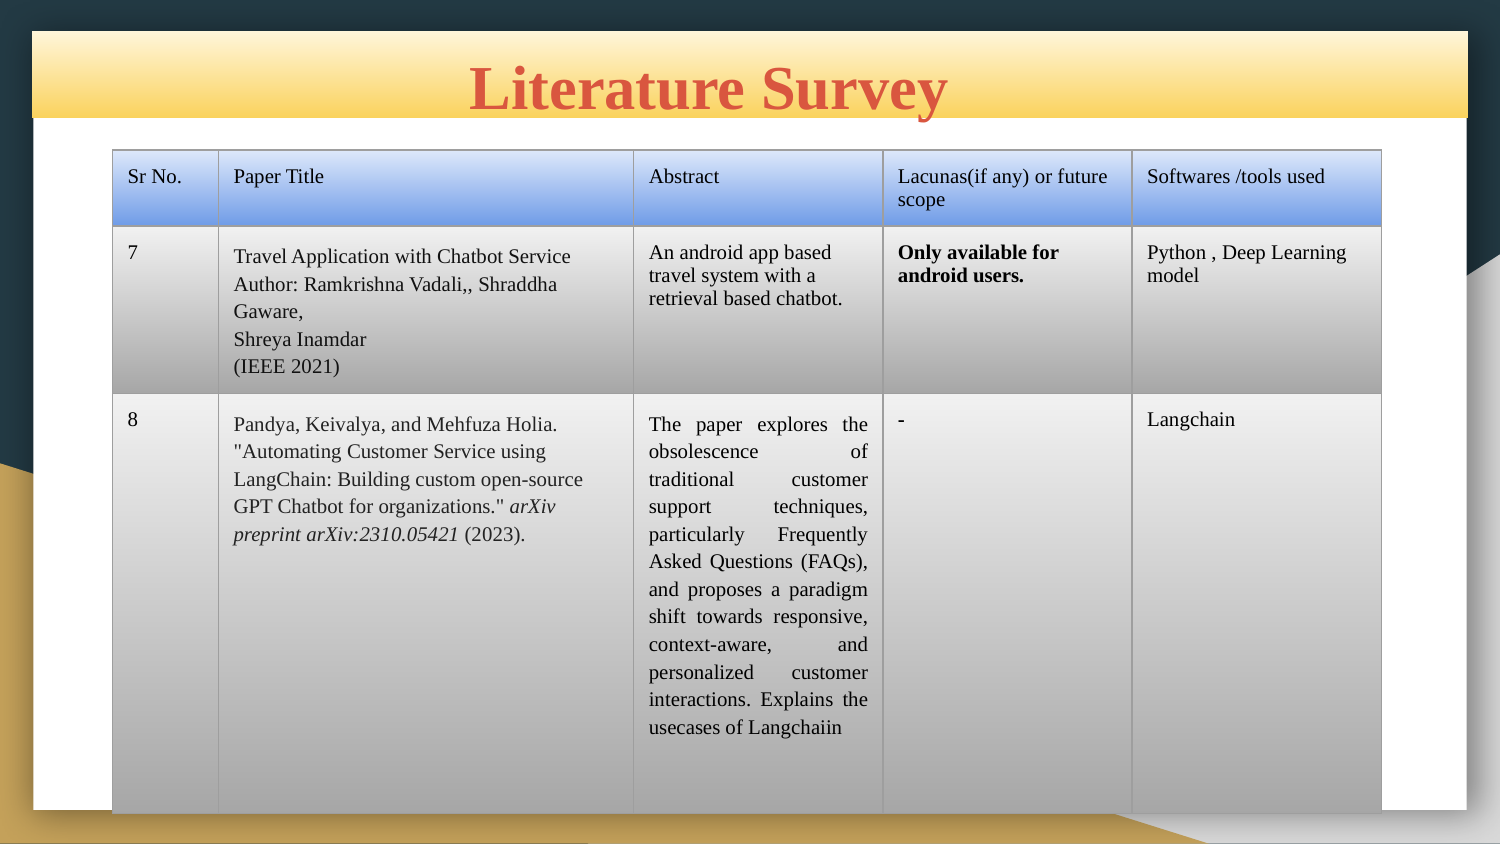

# Literature Survey

| Sr No. | Paper Title | Abstract | Lacunas(if any) or future scope | Softwares /tools used |
| --- | --- | --- | --- | --- |
| 7 | Travel Application with Chatbot Service Author: Ramkrishna Vadali,, Shraddha Gaware, Shreya Inamdar (IEEE 2021) | An android app based travel system with a retrieval based chatbot. | Only available for android users. | Python , Deep Learning model |
| 8 | Pandya, Keivalya, and Mehfuza Holia. "Automating Customer Service using LangChain: Building custom open-source GPT Chatbot for organizations." arXiv preprint arXiv:2310.05421 (2023). | The paper explores the obsolescence of traditional customer support techniques, particularly Frequently Asked Questions (FAQs), and proposes a paradigm shift towards responsive, context-aware, and personalized customer interactions. Explains the usecases of Langchaiin | - | Langchain |